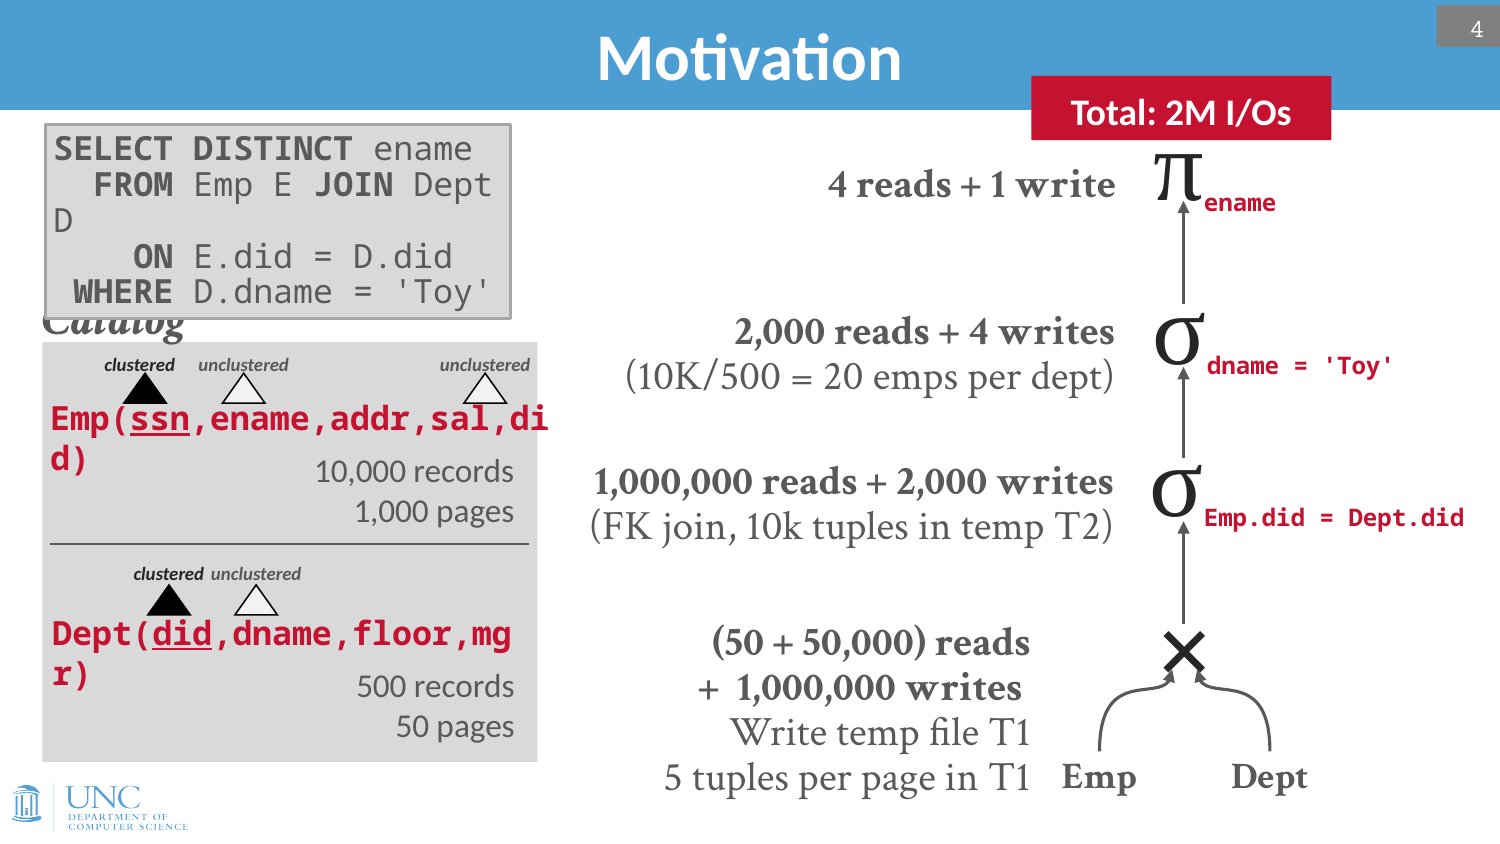

# Motivation
4
Total: 2M I/Os
πename
σdname = 'Toy'
σEmp.did = Dept.did
×
Emp
Dept
SELECT DISTINCT ename
  FROM Emp E JOIN Dept D
    ON E.did = D.did
 WHERE D.dname = 'Toy'
4 reads + 1 write

Catalog

clustered
unclustered
unclustered

Emp(ssn,ename,addr,sal,did)
10,000 records
1,000 pages

Dept(did,dname,floor,mgr)
500 records
50 pages
clustered
unclustered
2,000 reads + 4 writes
(10K/500 = 20 emps per dept)
1,000,000 reads + 2,000 writes
(FK join, 10k tuples in temp T2)
(50 + 50,000) reads
+  1,000,000 writes
Write temp file T1
5 tuples per page in T1